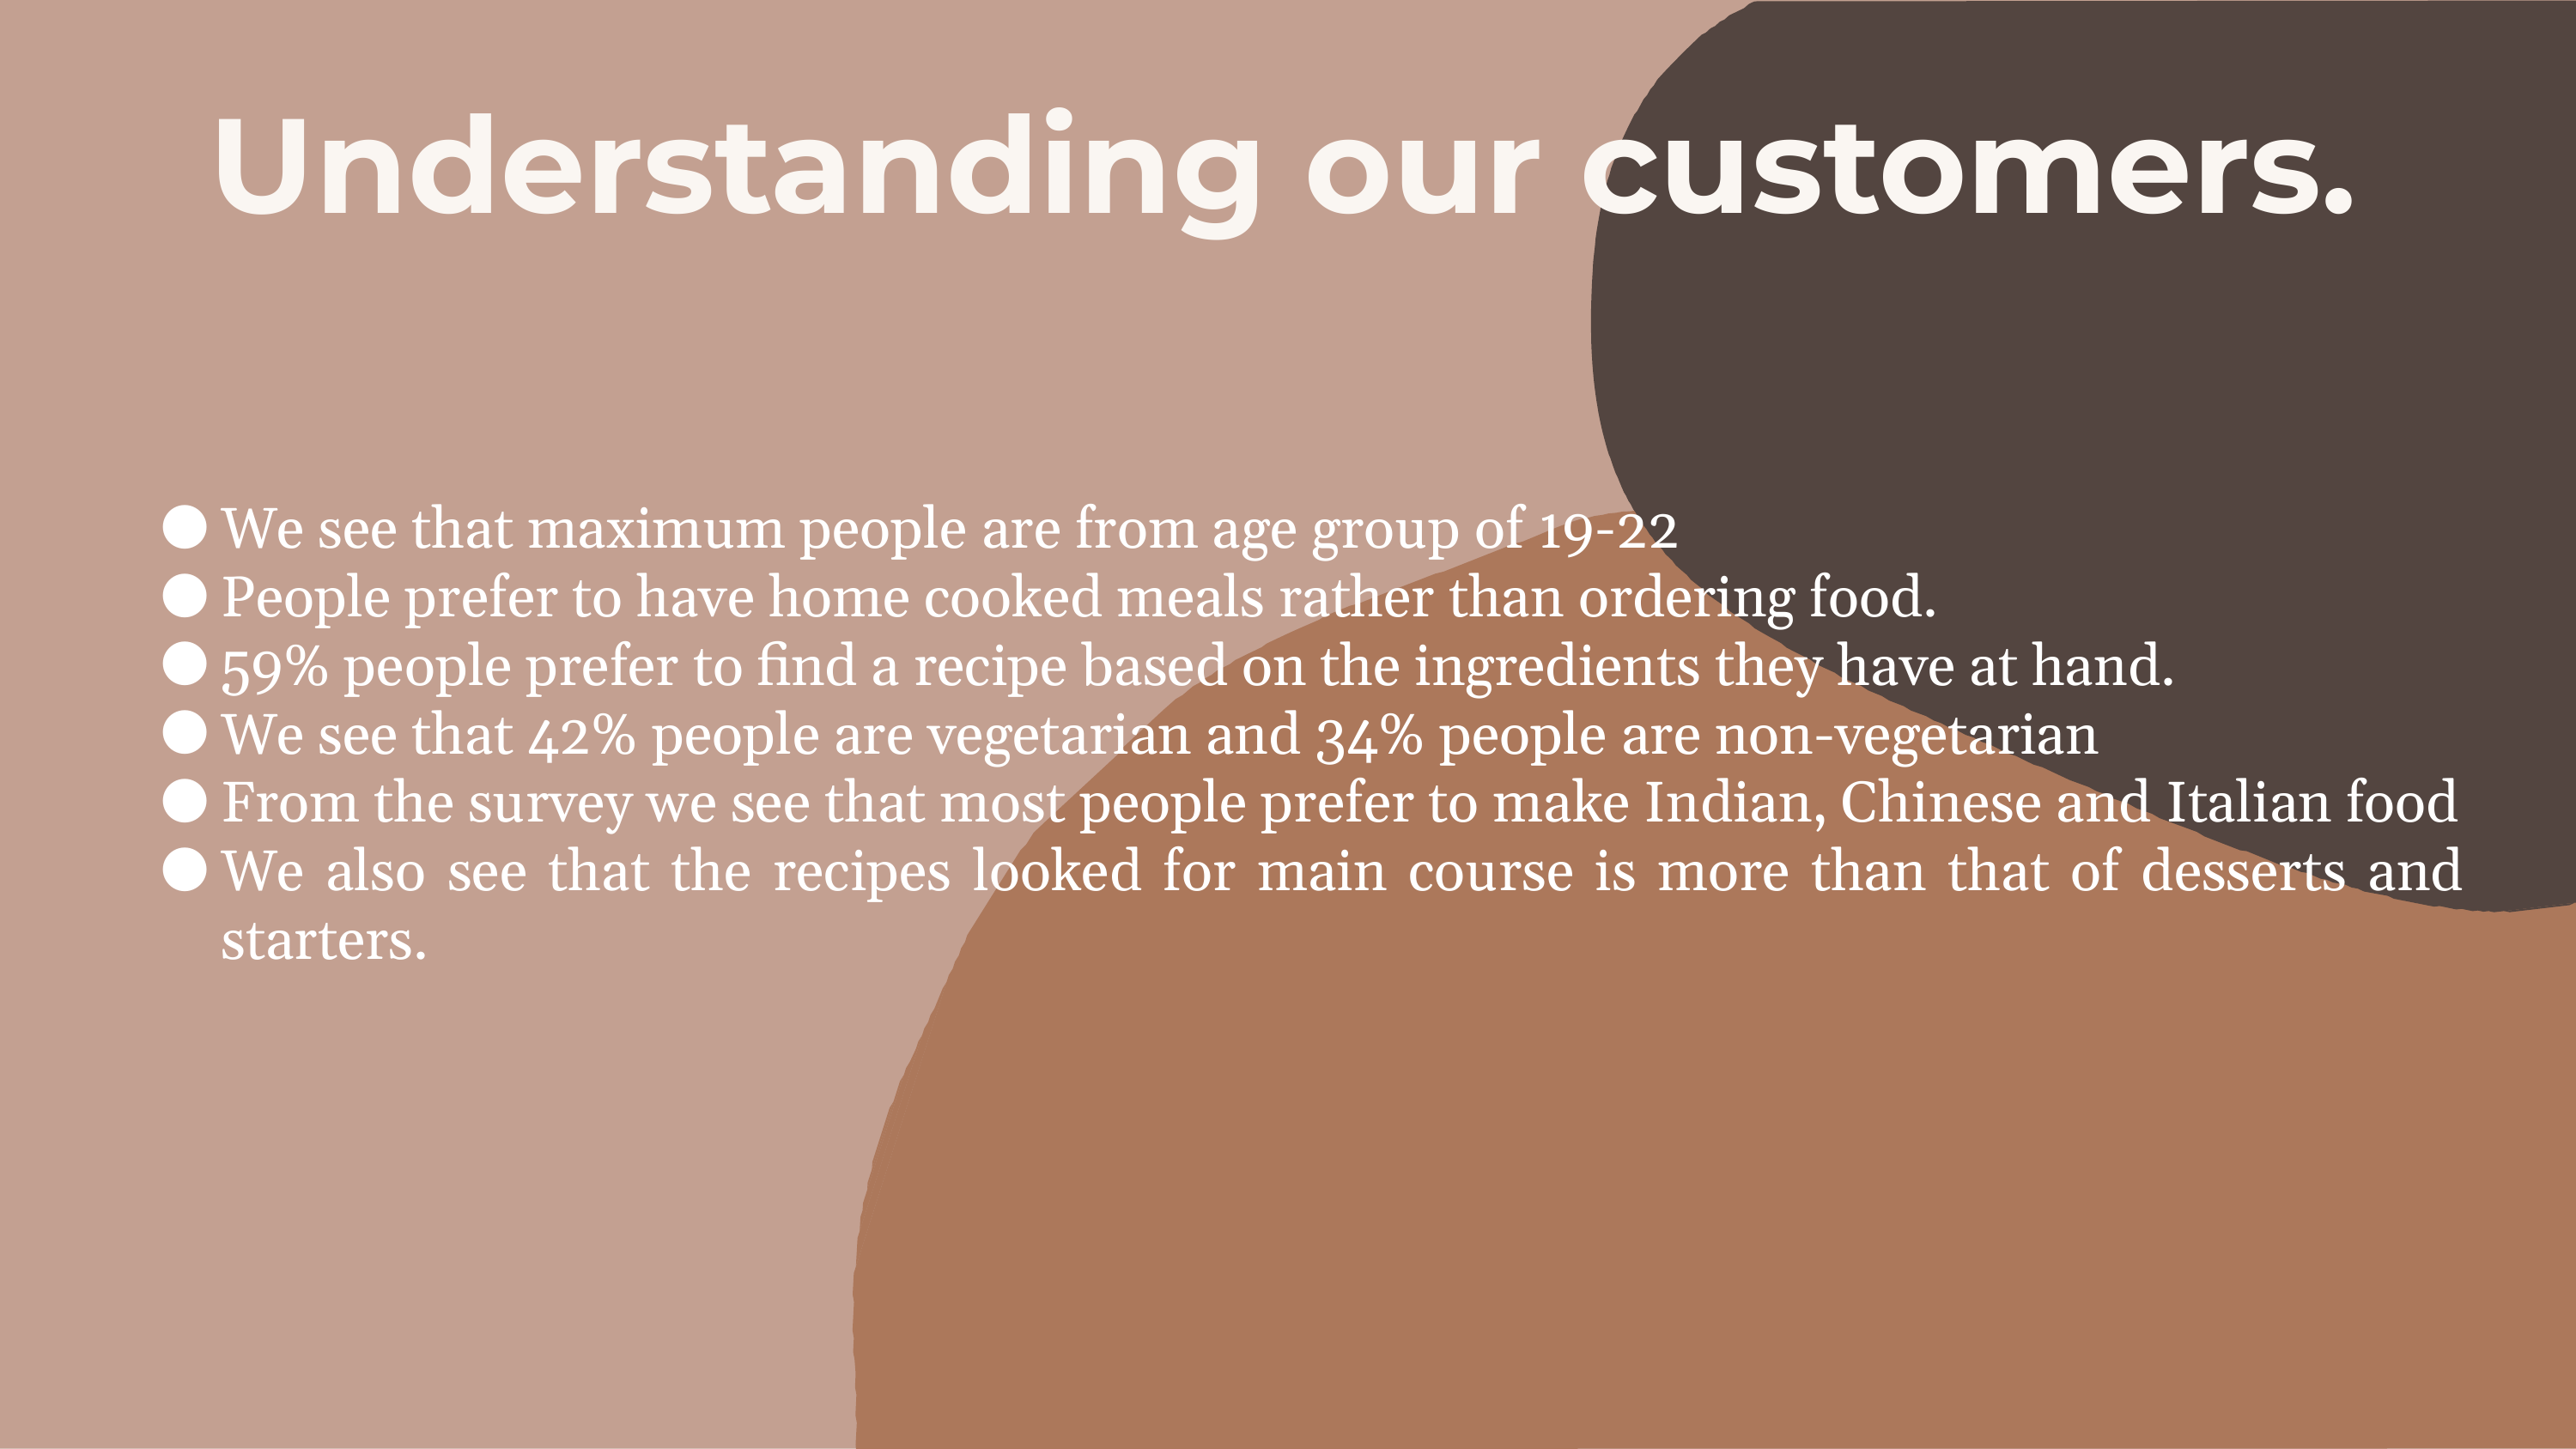

# Understanding our customers.
We see that maximum people are from age group of 19-22
People prefer to have home cooked meals rather than ordering food.
59% people prefer to find a recipe based on the ingredients they have at hand.
We see that 42% people are vegetarian and 34% people are non-vegetarian
From the survey we see that most people prefer to make Indian, Chinese and Italian food
We also see that the recipes looked for main course is more than that of desserts and starters.